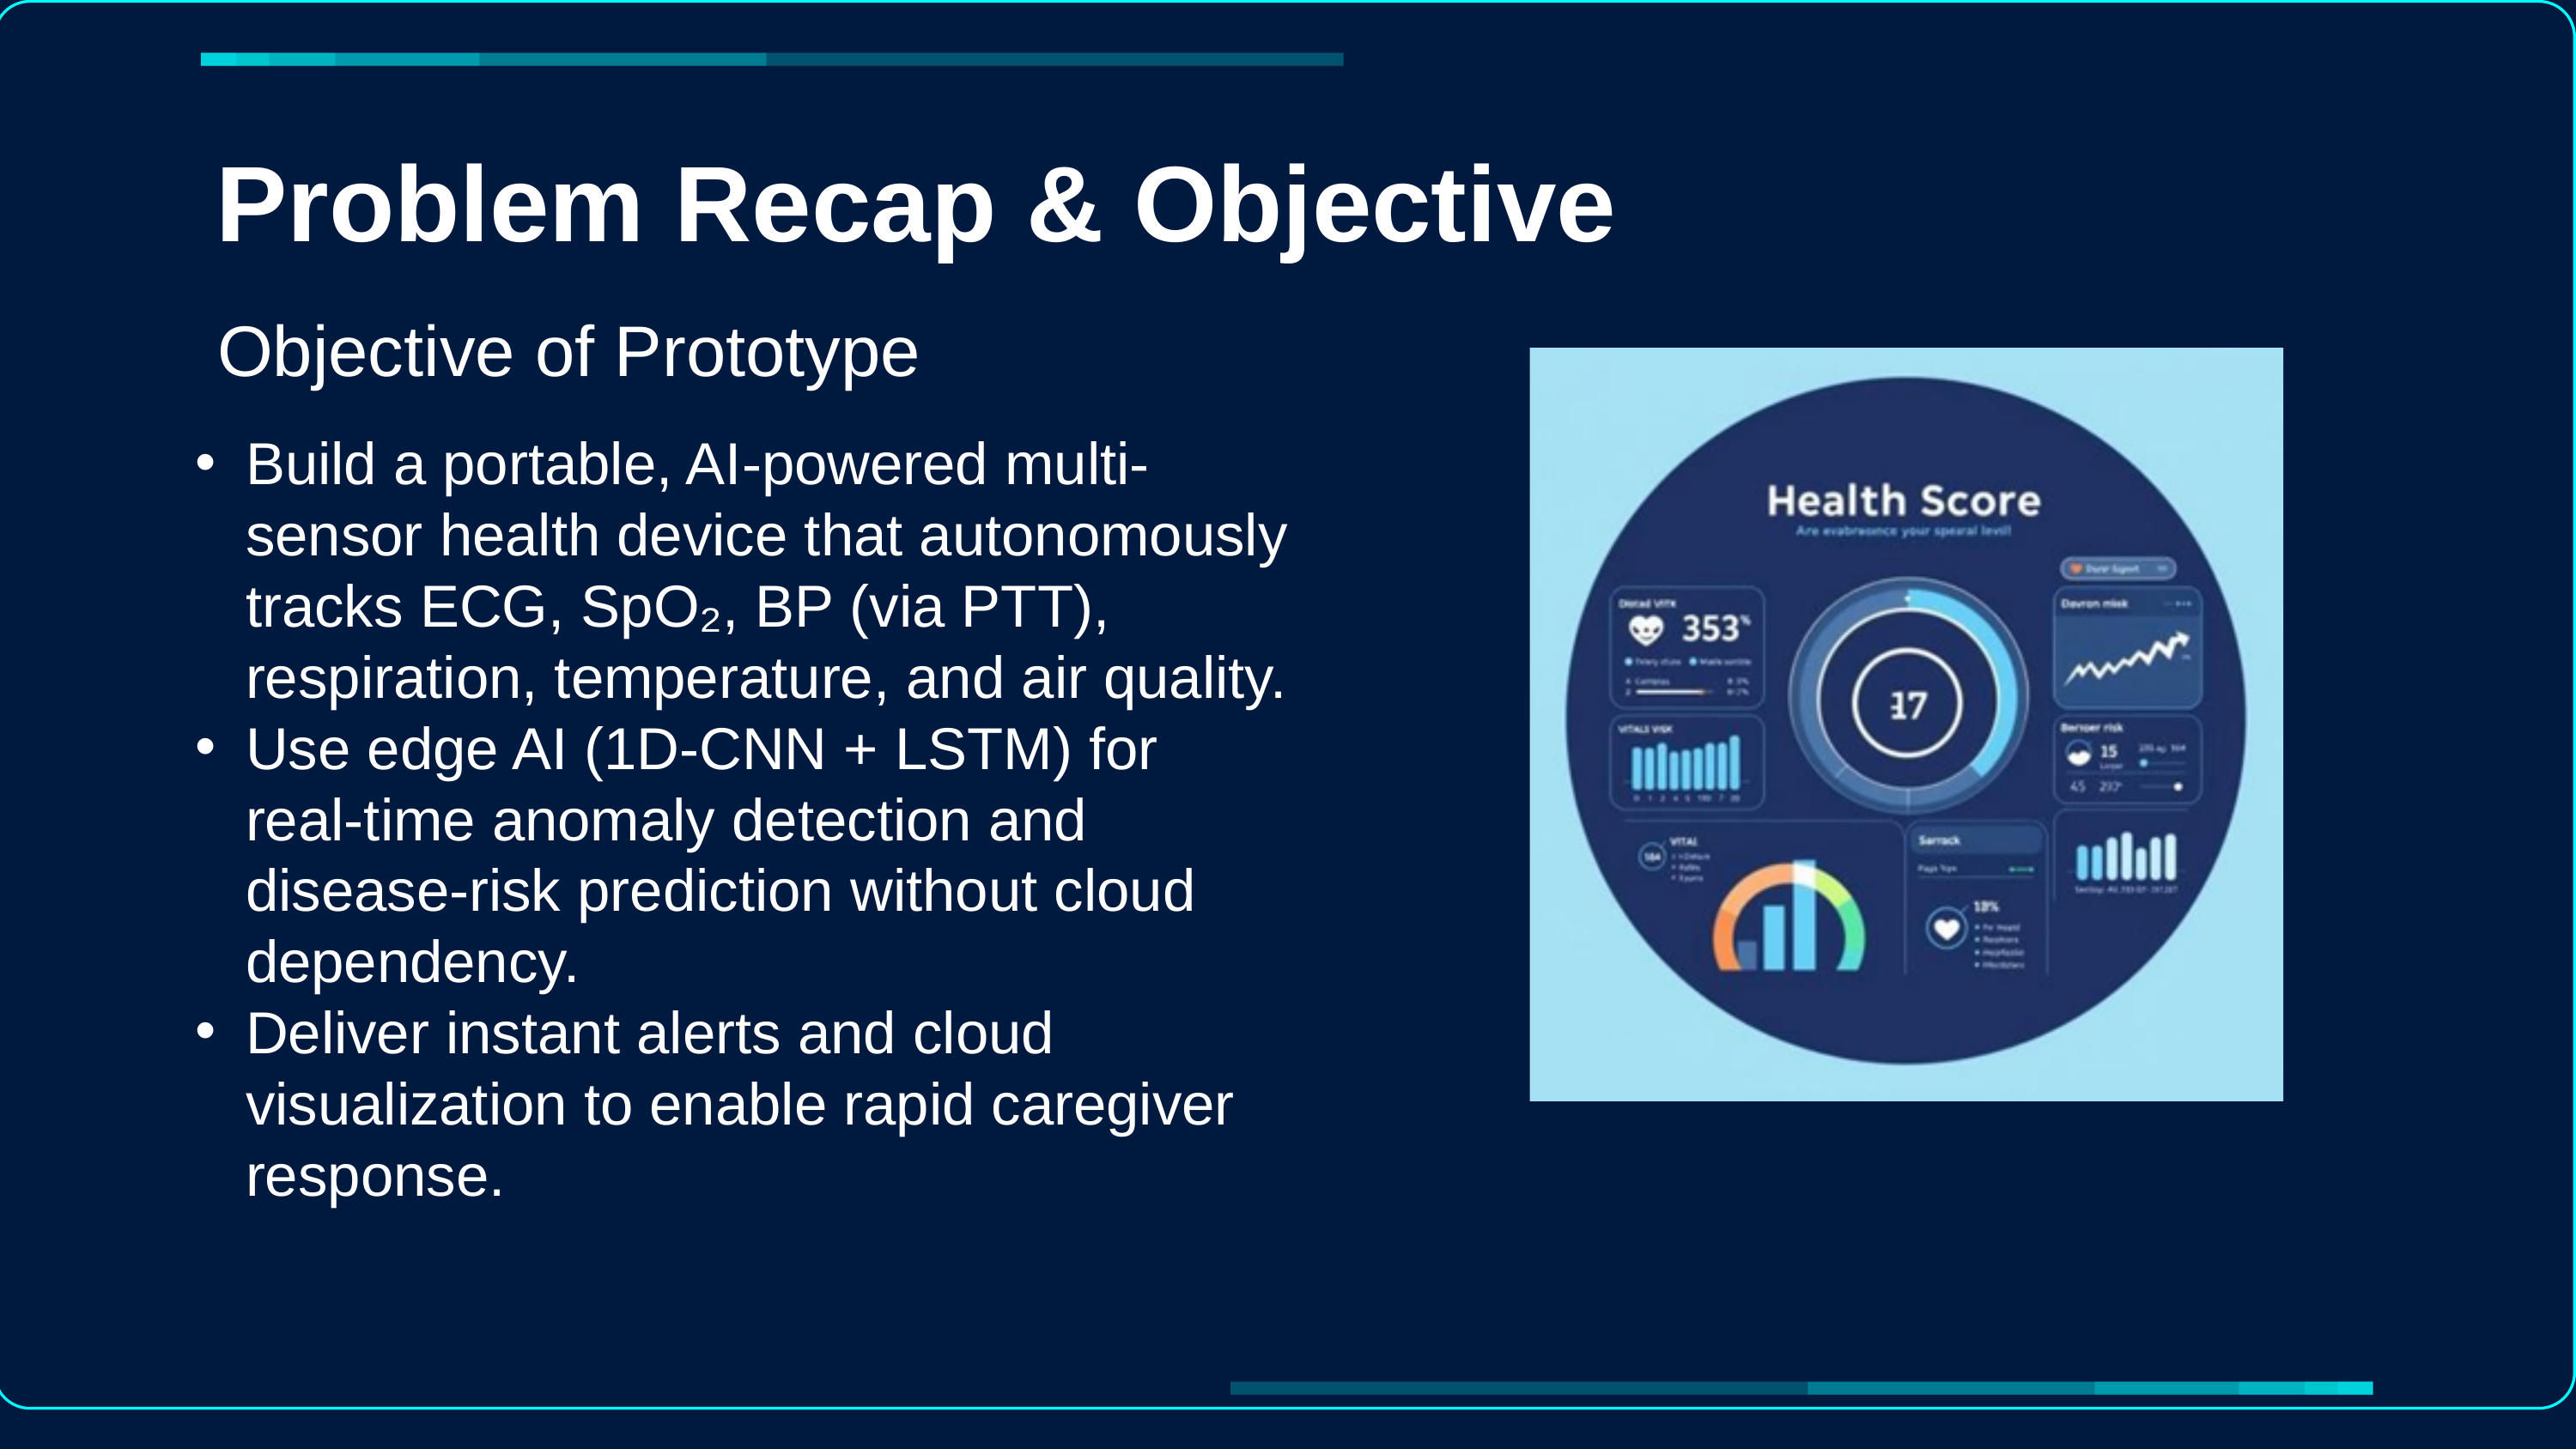

Problem Recap & Objective
Objective of Prototype

Build a portable, AI-powered multi-sensor health device that autonomously tracks ECG, SpO₂, BP (via PTT), respiration, temperature, and air quality.
Use edge AI (1D-CNN + LSTM) for real-time anomaly detection and disease-risk prediction without cloud dependency.
Deliver instant alerts and cloud visualization to enable rapid caregiver response.